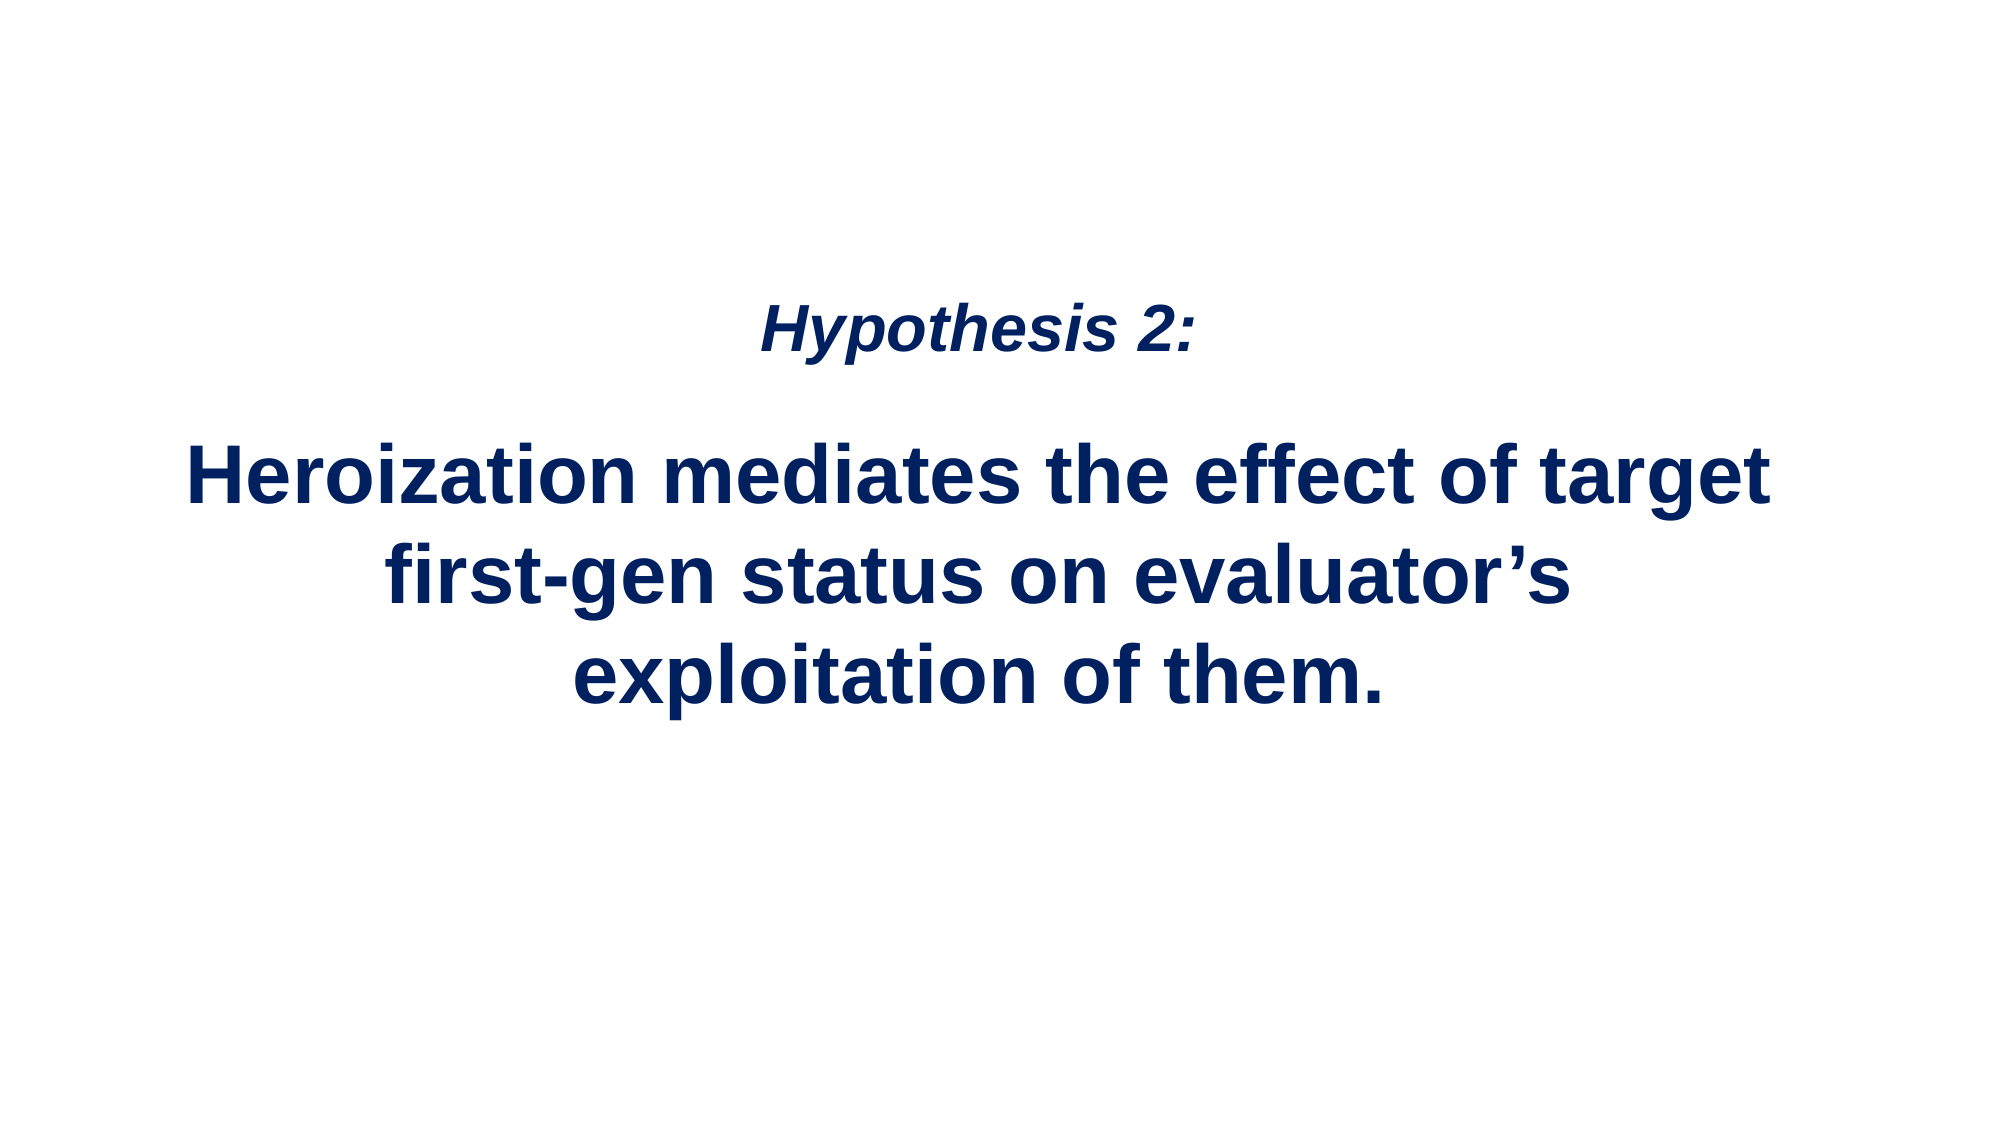

Hypothesis 2:
Heroization mediates the effect of target first-gen status on evaluator’s exploitation of them.